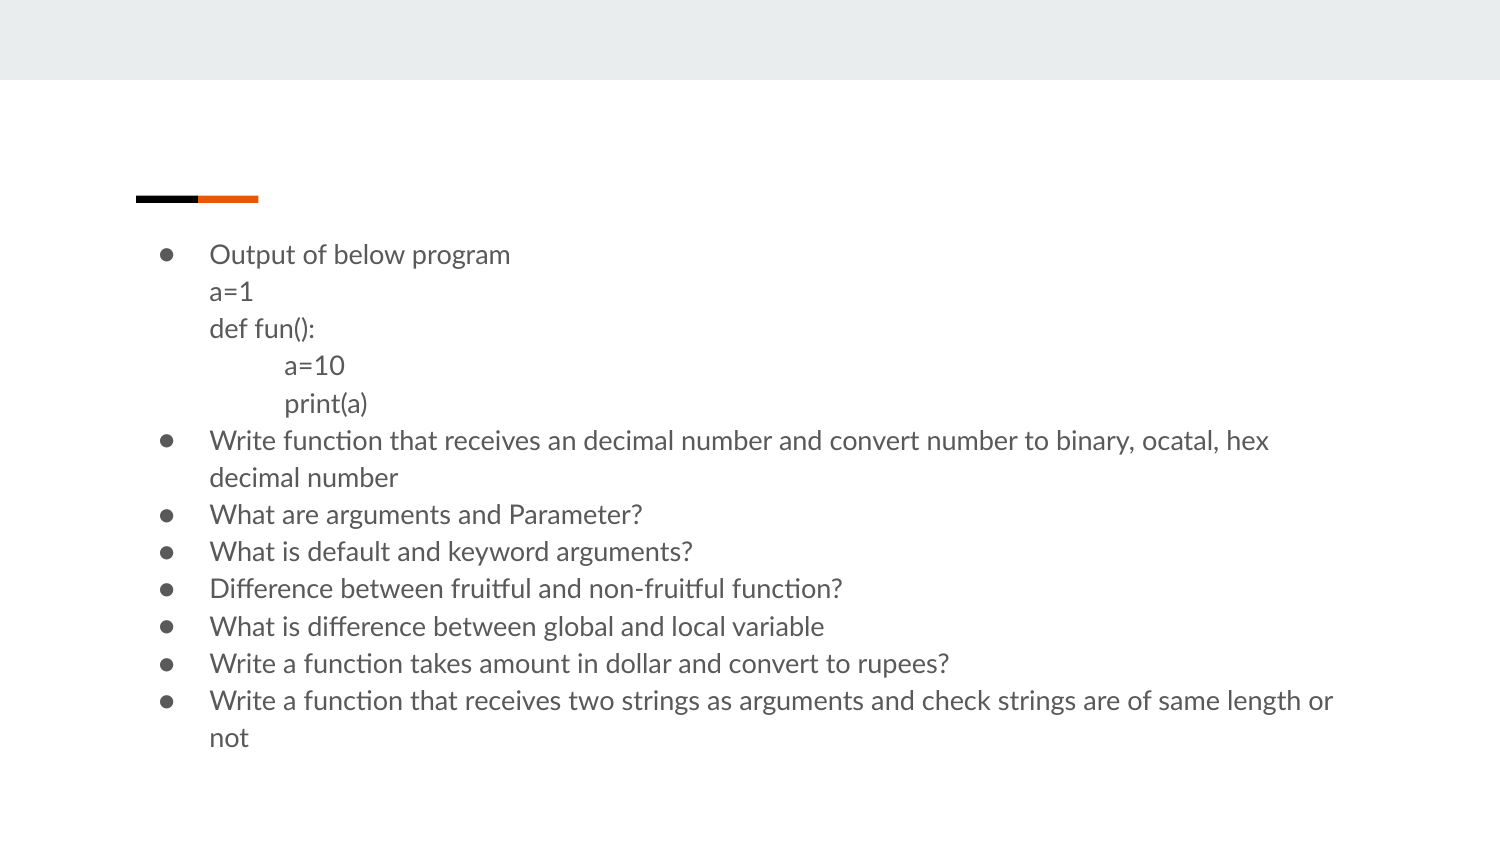

Output of below program
a=1
def fun():
a=10
print(a)
Write function that receives an decimal number and convert number to binary, ocatal, hex decimal number
What are arguments and Parameter?
What is default and keyword arguments?
Difference between fruitful and non-fruitful function?
What is difference between global and local variable
Write a function takes amount in dollar and convert to rupees?
Write a function that receives two strings as arguments and check strings are of same length or not